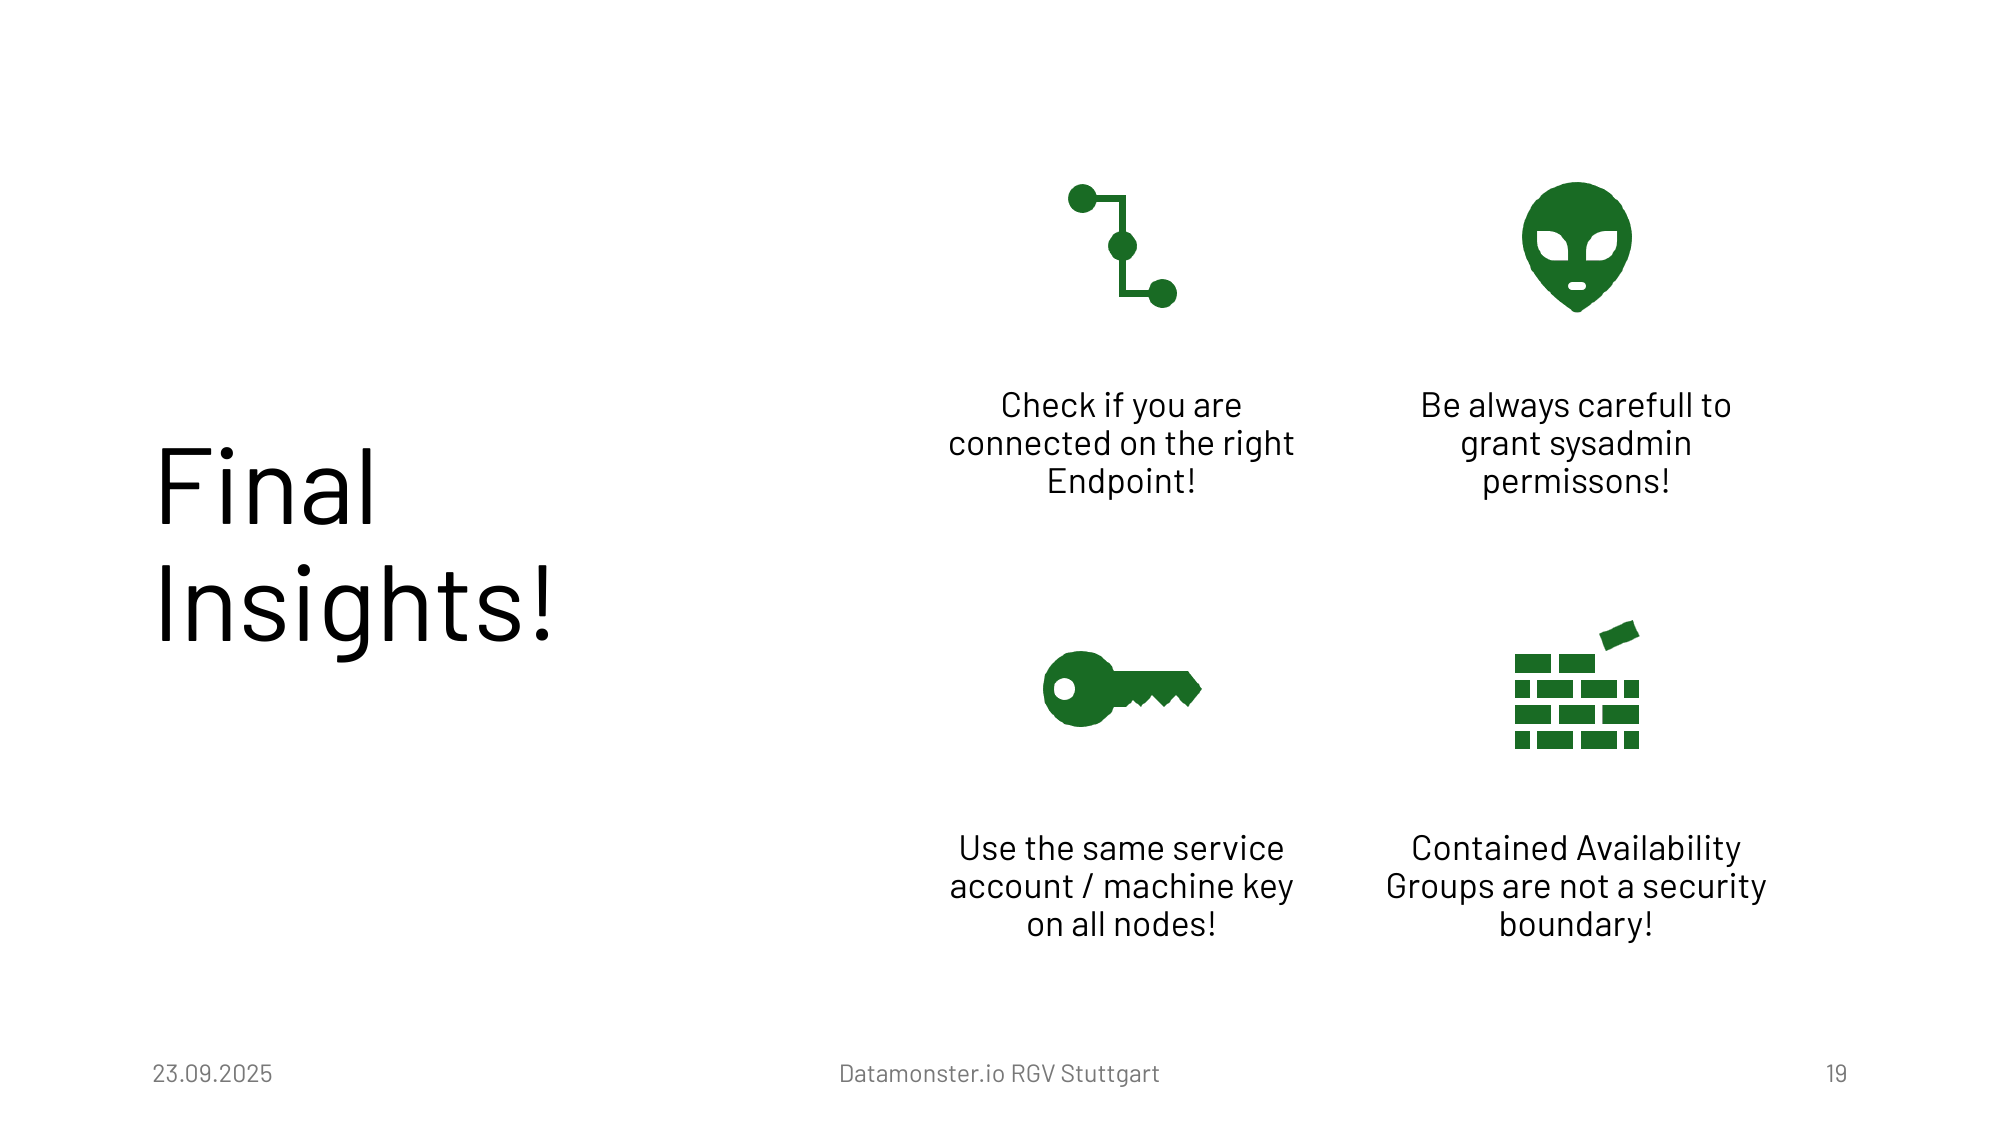

# Final Insights!
Check if you are connected on the right Endpoint!
Be always carefull to grant sysadmin permissons!
Use the same service account / machine key on all nodes!
Contained Availability Groups are not a security boundary!
23.09.2025
Datamonster.io RGV Stuttgart
19